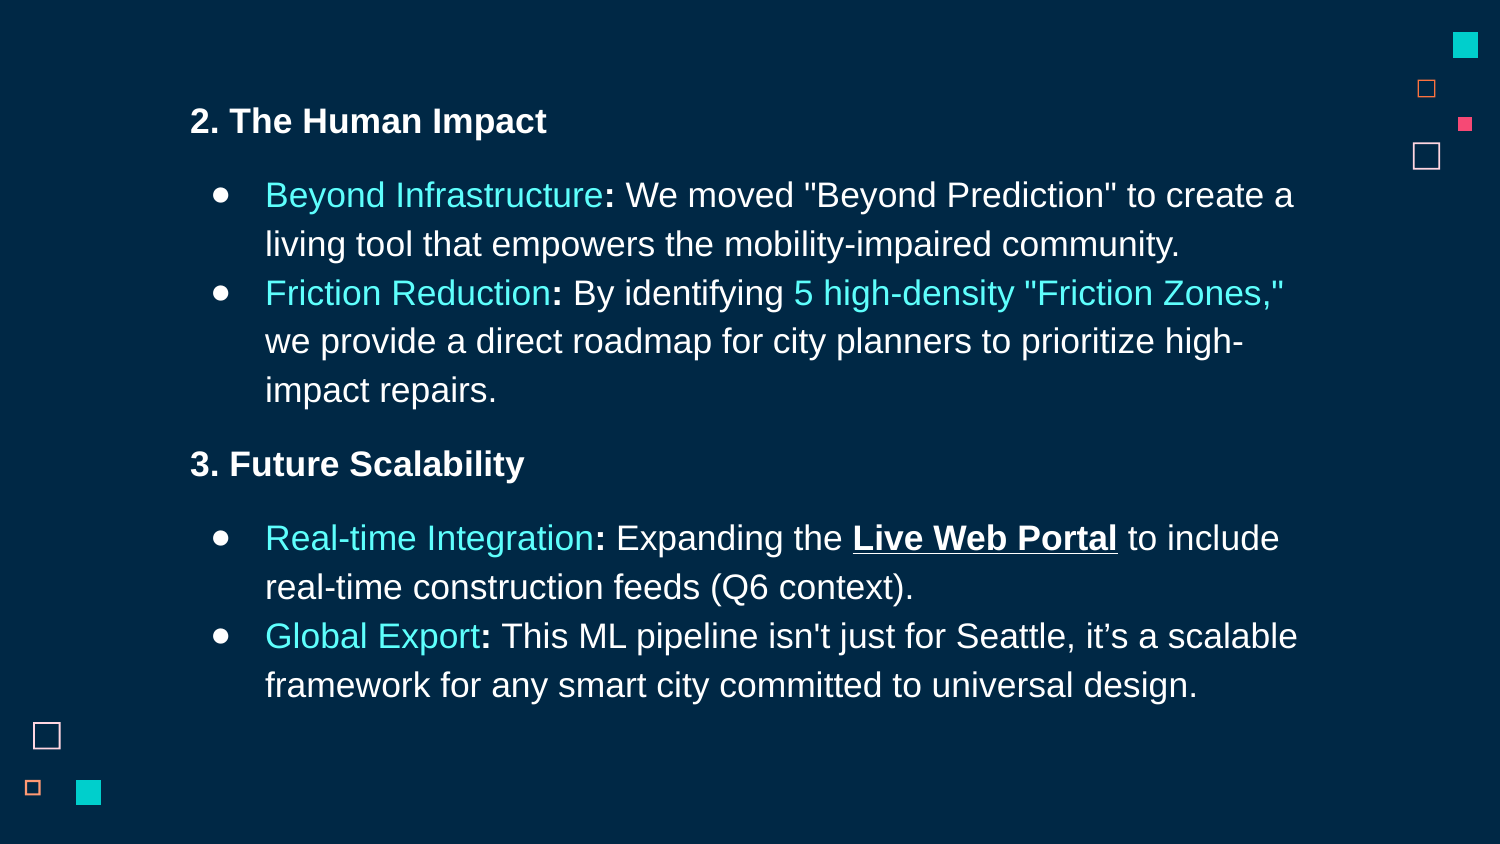

2. The Human Impact
Beyond Infrastructure: We moved "Beyond Prediction" to create a living tool that empowers the mobility-impaired community.
Friction Reduction: By identifying 5 high-density "Friction Zones," we provide a direct roadmap for city planners to prioritize high-impact repairs.
3. Future Scalability
Real-time Integration: Expanding the Live Web Portal to include real-time construction feeds (Q6 context).
Global Export: This ML pipeline isn't just for Seattle, it’s a scalable framework for any smart city committed to universal design.